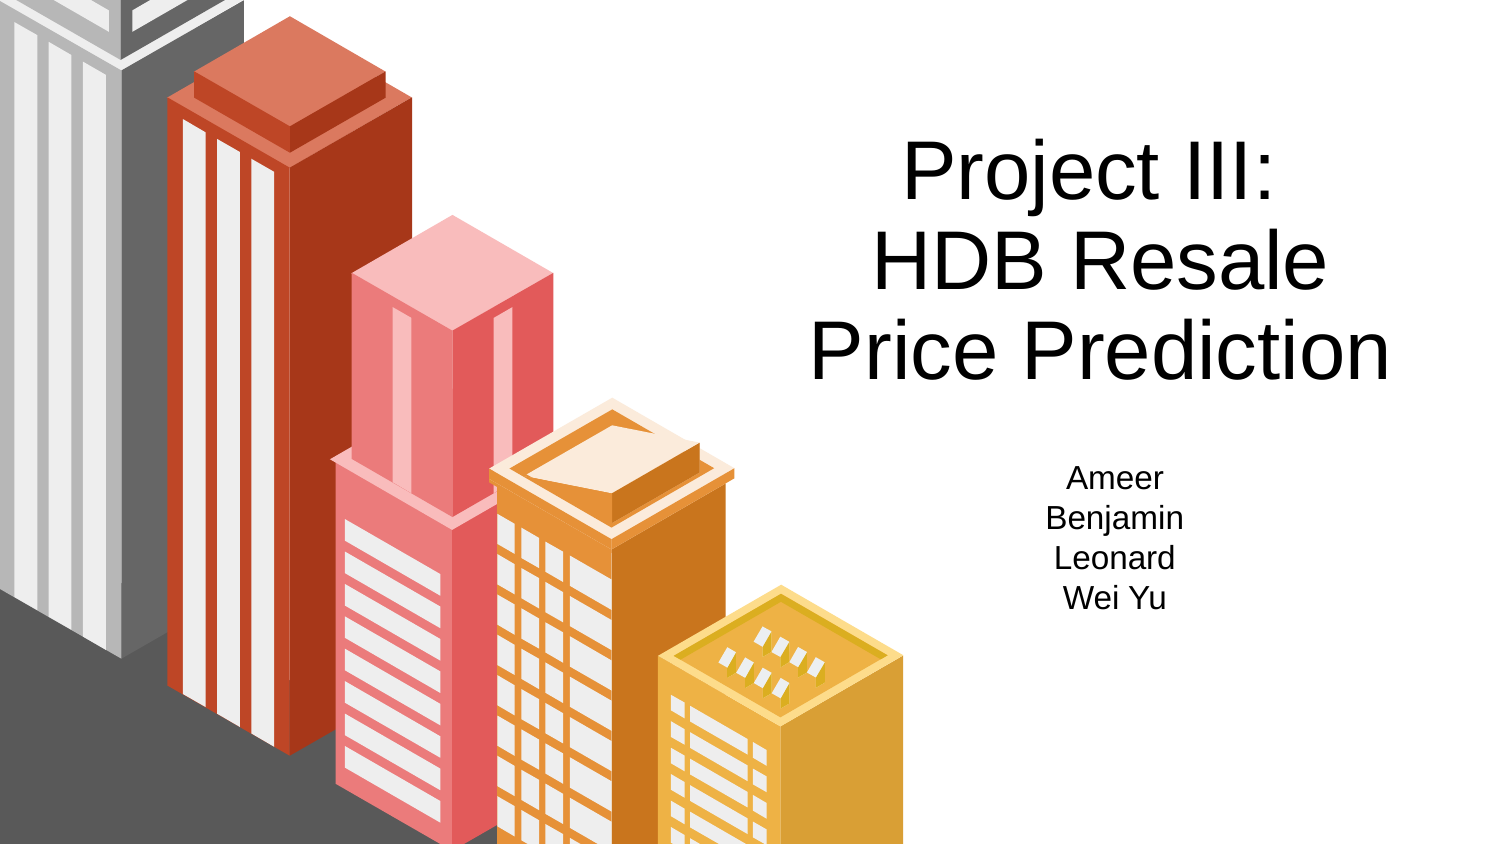

# Project III:
HDB Resale Price Prediction

Ameer
Benjamin
Leonard
Wei Yu